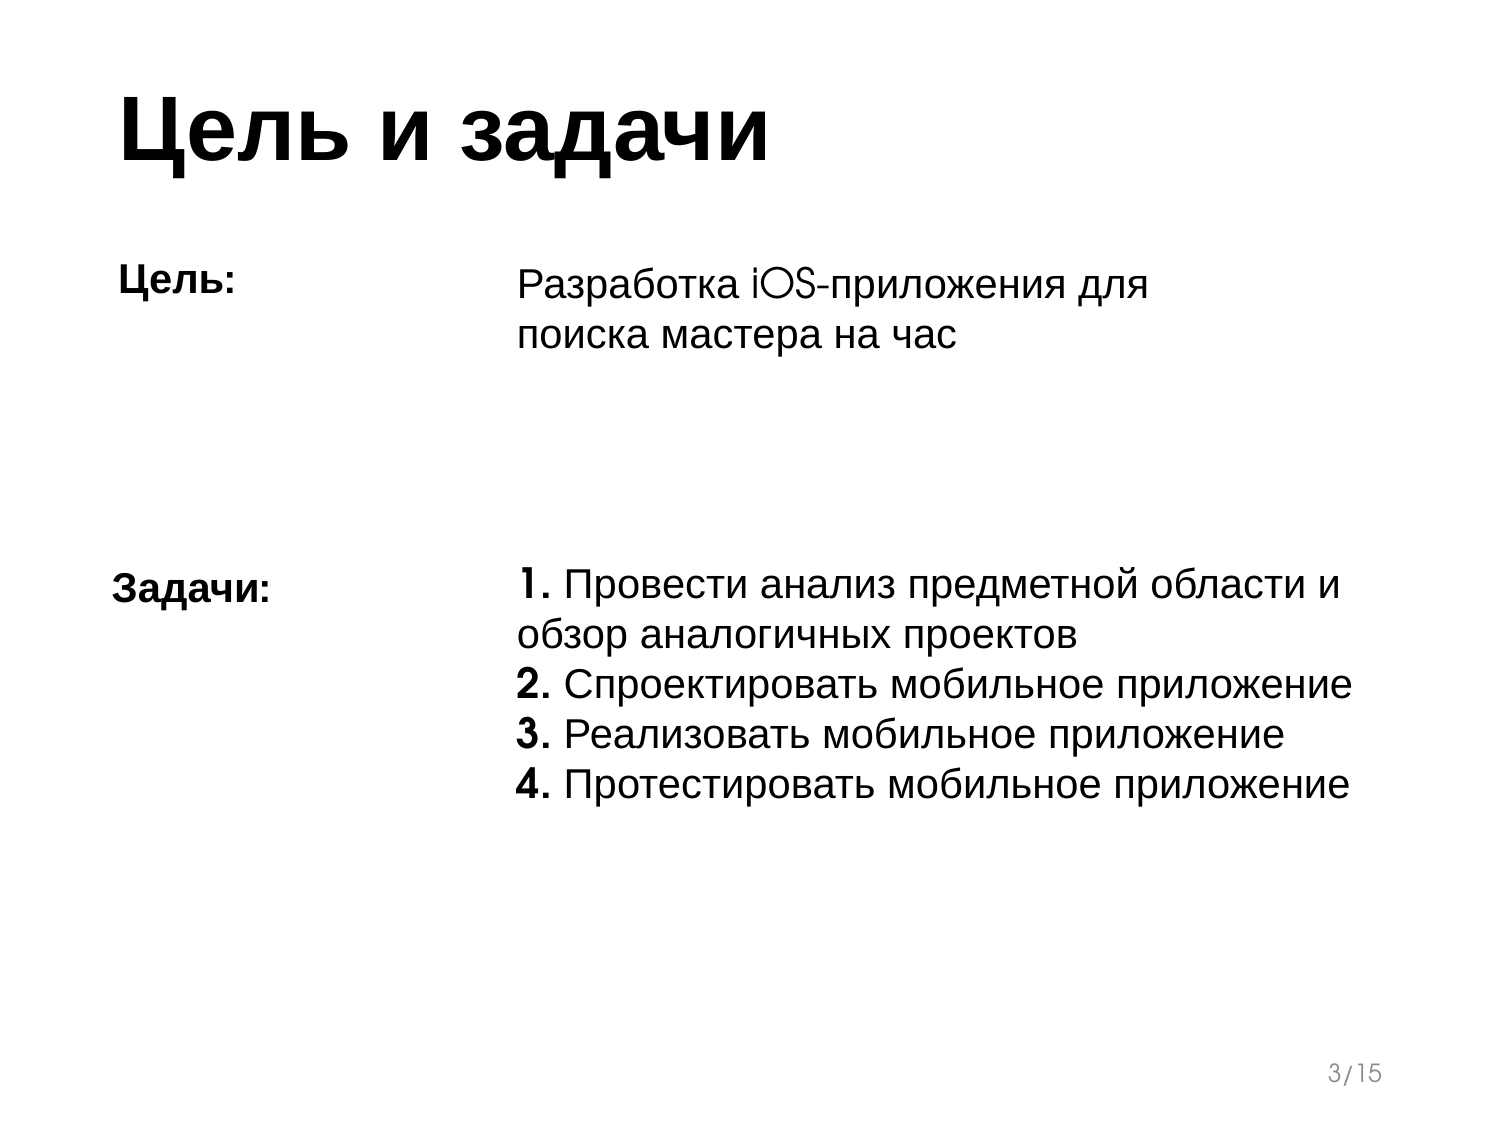

# Цель и задачи
Цель:

Разработка iOS-приложения для поиска мастера на час
1. Провести анализ предметной области и обзор аналогичных проектов
2. Спроектировать мобильное приложение
3. Реализовать мобильное приложение
4. Протестировать мобильное приложение

Задачи:

3/15